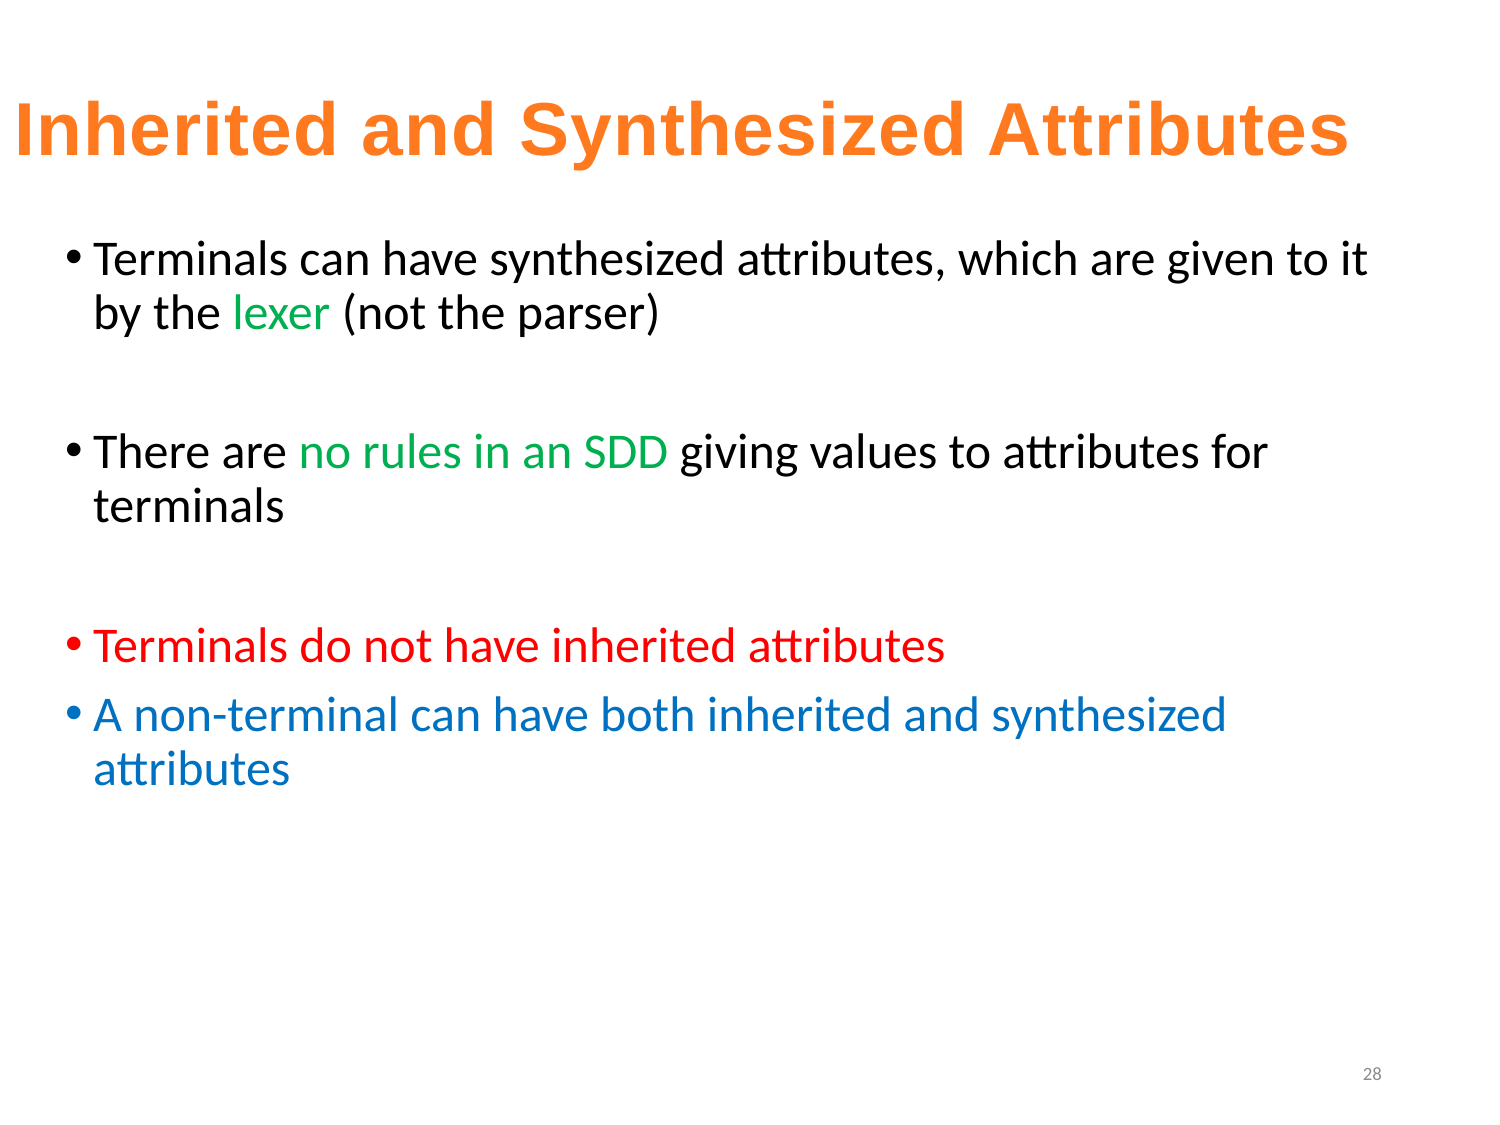

Inherited and Synthesized Attributes
Terminals can have synthesized attributes, which are given to it by the lexer (not the parser)

There are no rules in an SDD giving values to attributes for terminals

Terminals do not have inherited attributes
A non-terminal can have both inherited and synthesized attributes
28